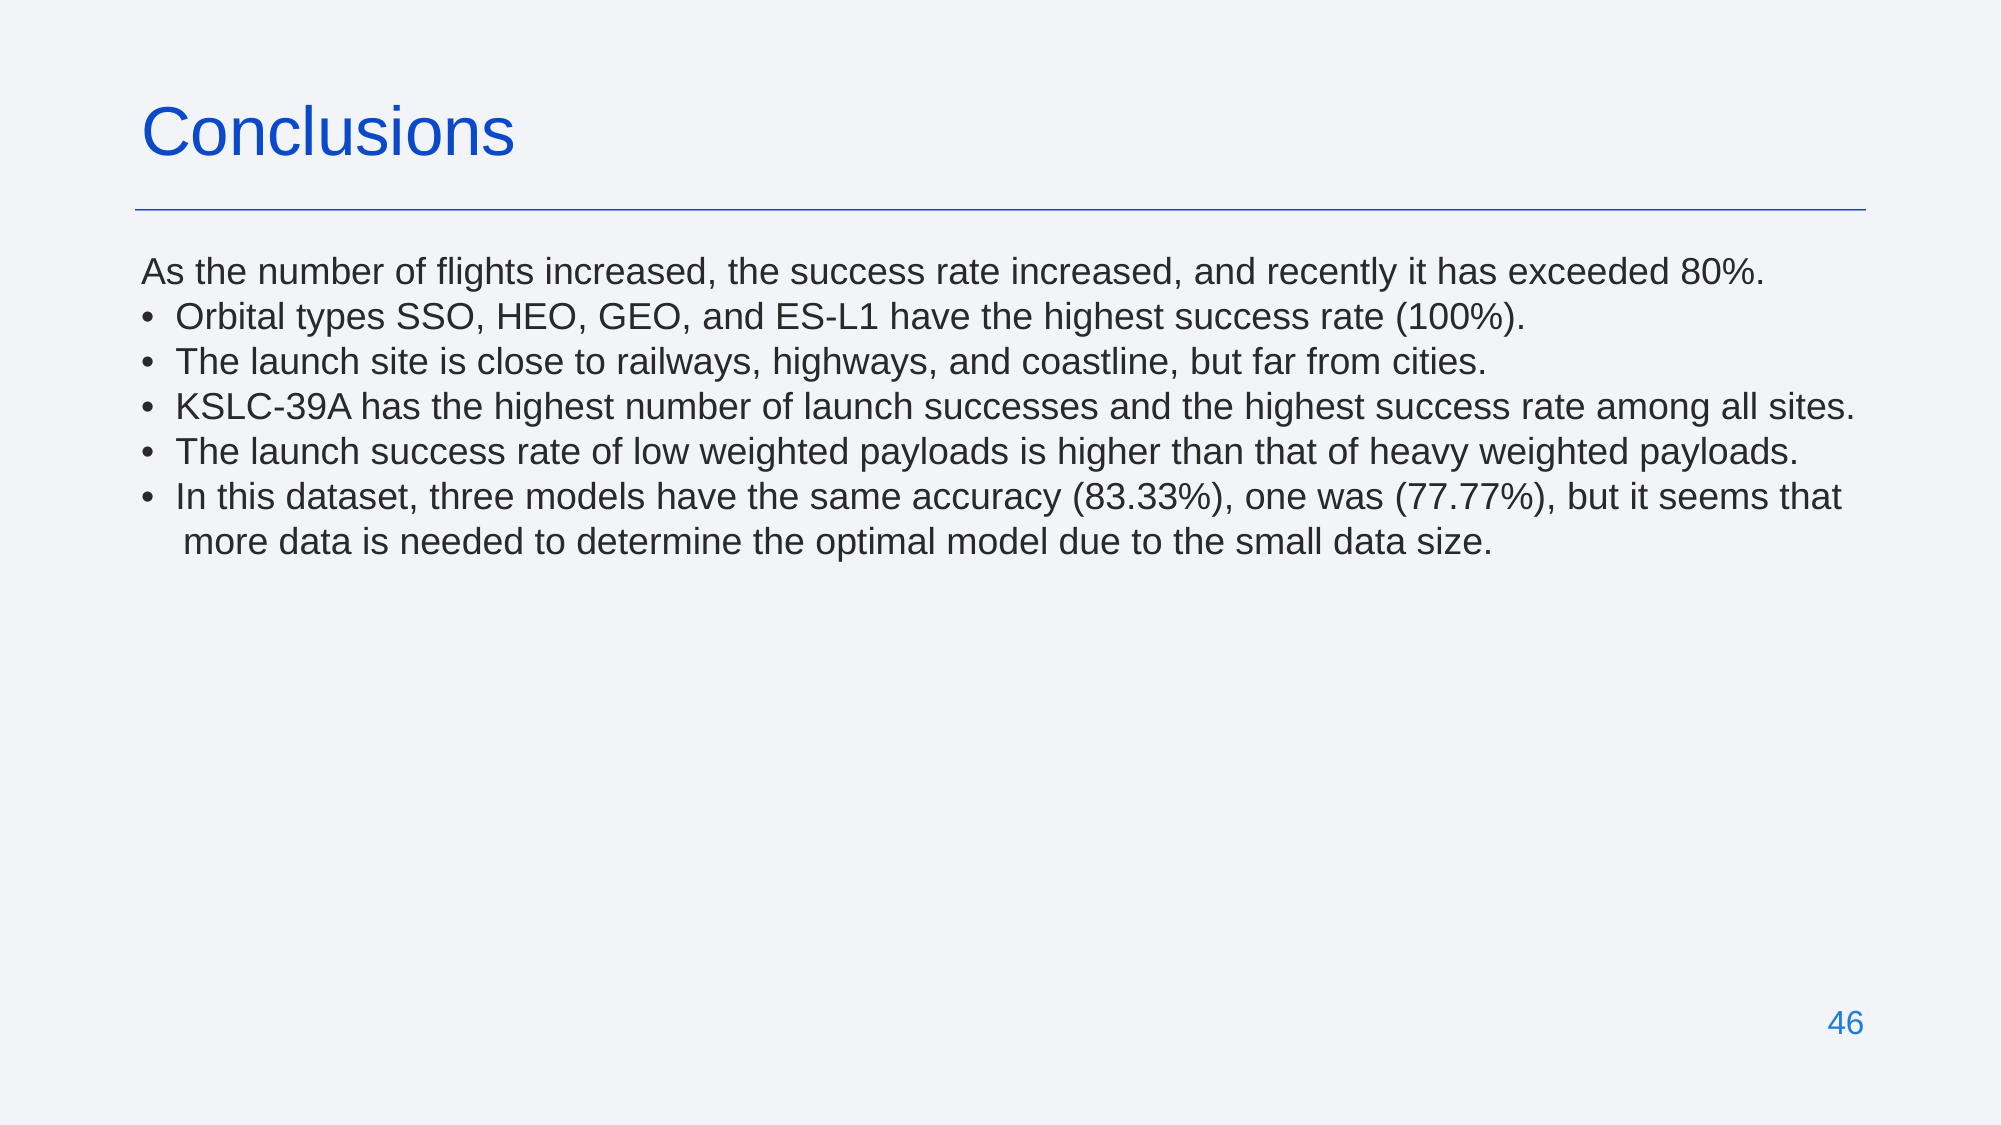

Conclusions
As the number of flights increased, the success rate increased, and recently it has exceeded 80%.
•  Orbital types SSO, HEO, GEO, and ES-L1 have the highest success rate (100%).
•  The launch site is close to railways, highways, and coastline, but far from cities.
•  KSLC-39A has the highest number of launch successes and the highest success rate among all sites.
•  The launch success rate of low weighted payloads is higher than that of heavy weighted payloads.
•  In this dataset, three models have the same accuracy (83.33%), one was (77.77%), but it seems that
    more data is needed to determine the optimal model due to the small data size.
46